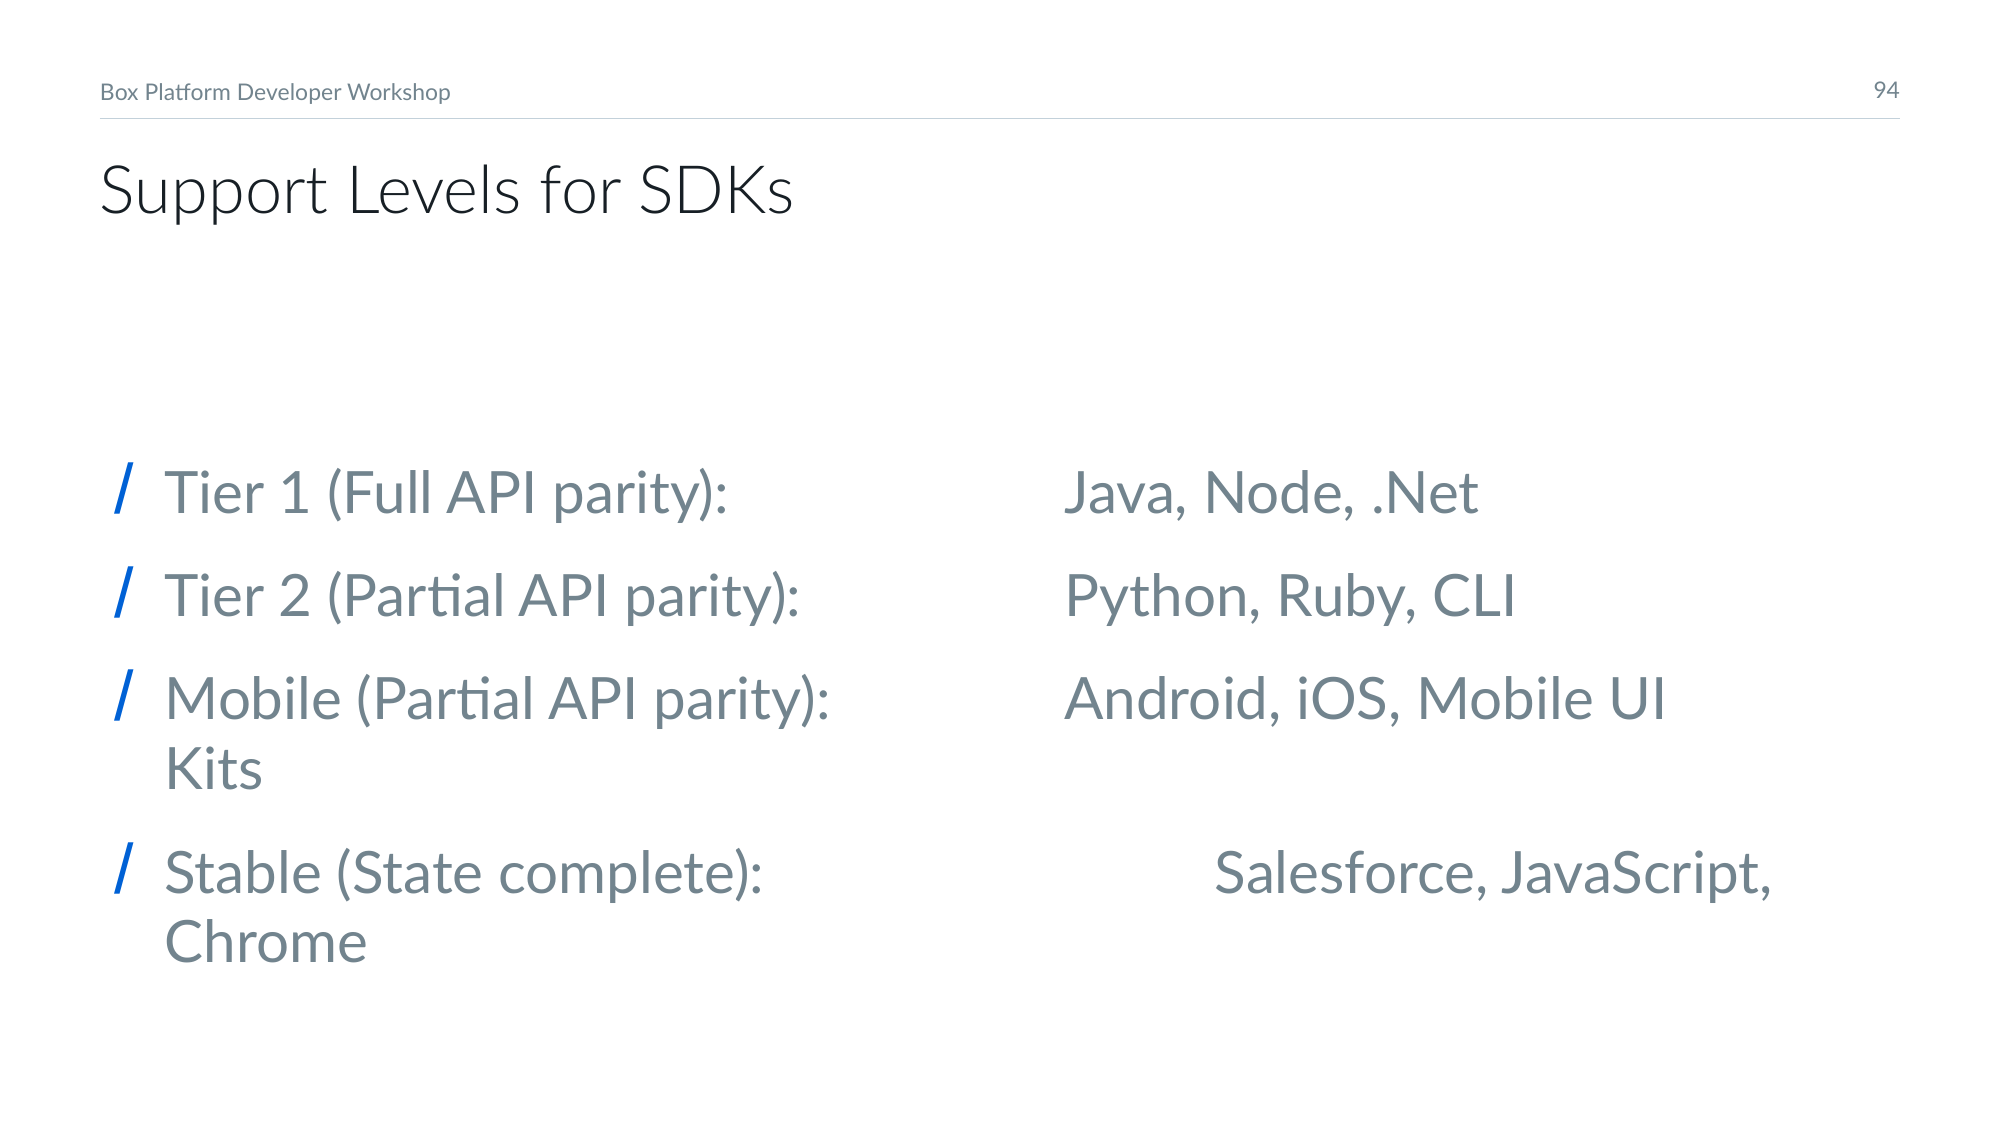

# Support Levels for SDKs

Tier 1 (Full API parity):  			Java, Node, .Net
Tier 2 (Partial API parity): 		Python, Ruby, CLI
Mobile (Partial API parity): 		Android, iOS, Mobile UI Kits
Stable (State complete): 			Salesforce, JavaScript, Chrome